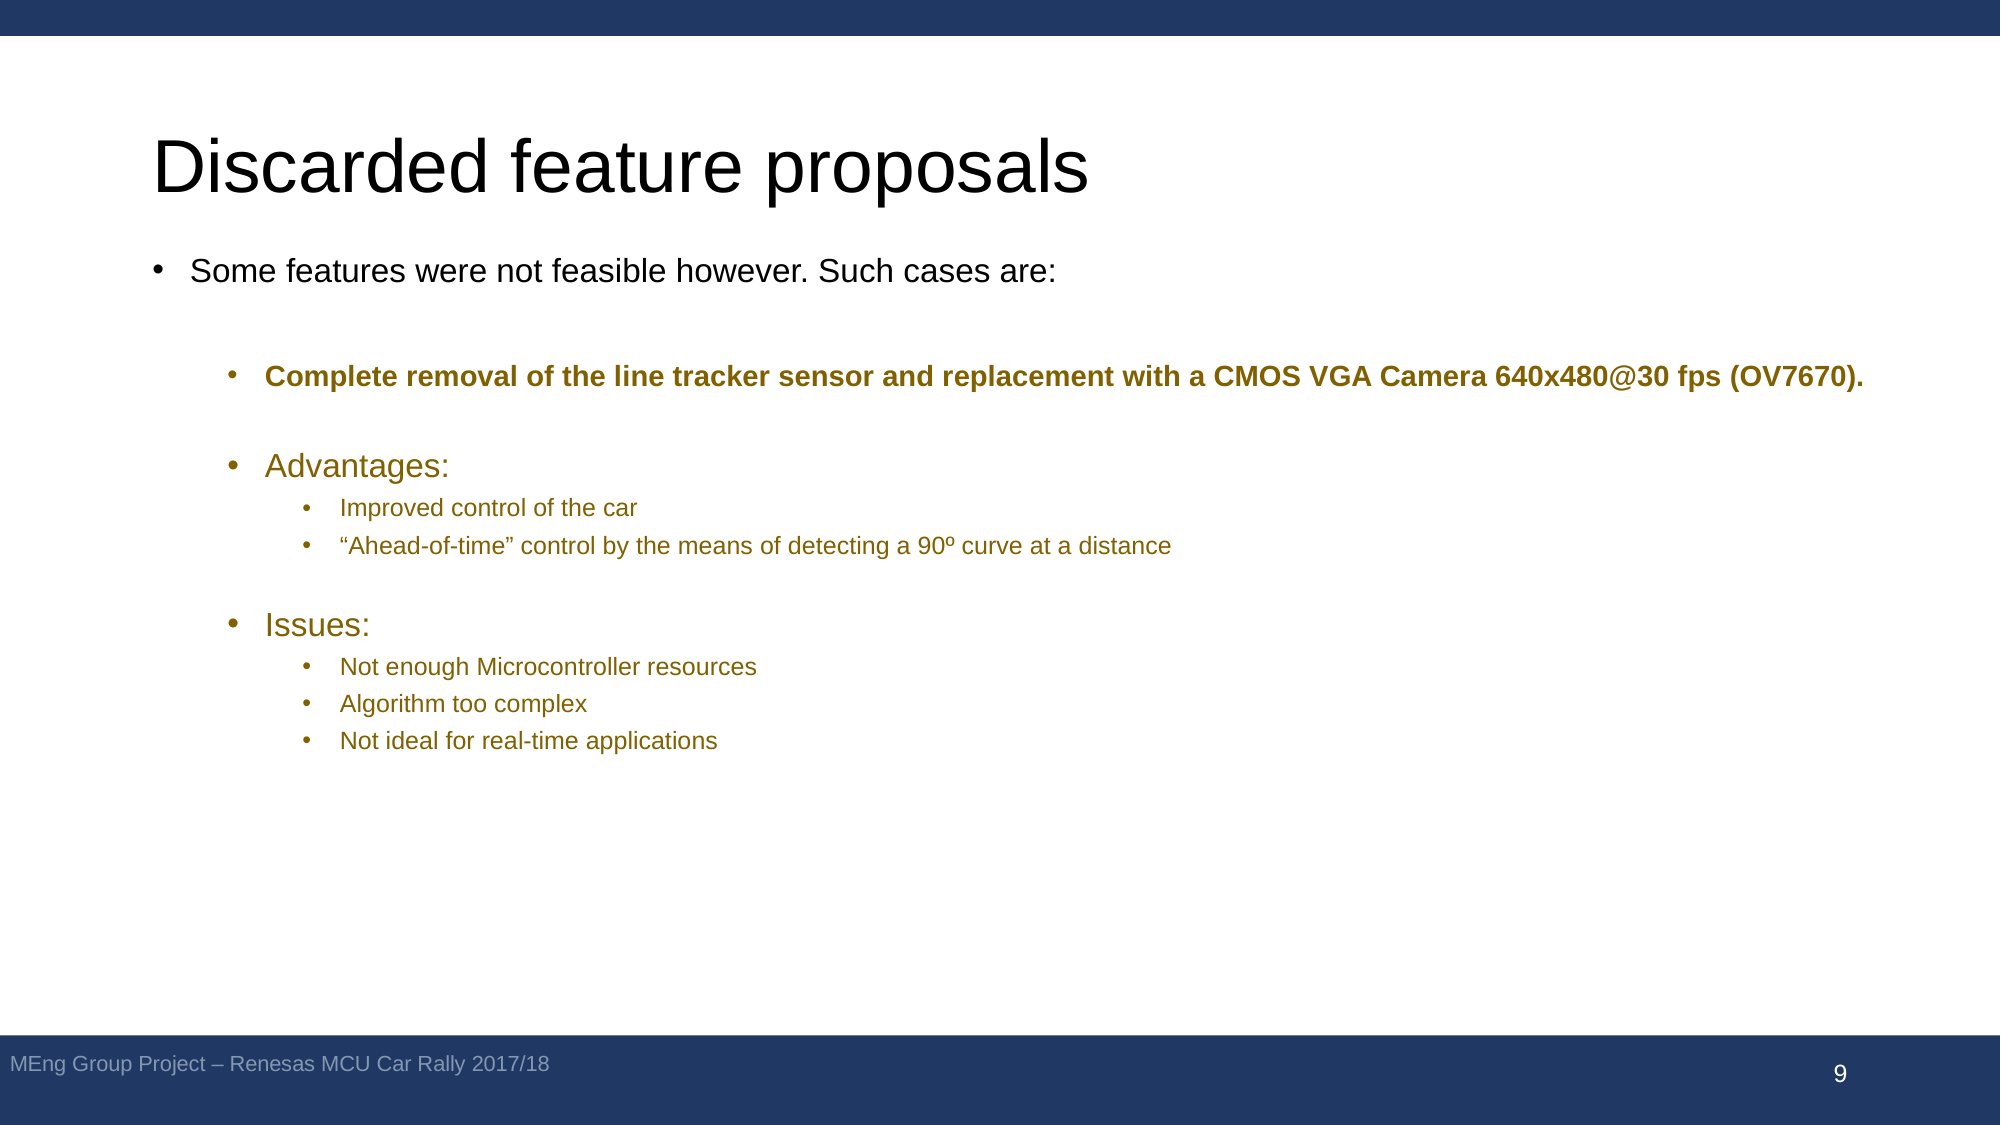

# Discarded feature proposals
Some features were not feasible however. Such cases are:

Complete removal of the line tracker sensor and replacement with a CMOS VGA Camera 640x480@30 fps (OV7670).

Advantages:
Improved control of the car
“Ahead-of-time” control by the means of detecting a 90º curve at a distance

Issues:
Not enough Microcontroller resources
Algorithm too complex
Not ideal for real-time applications

MEng Group Project – Renesas MCU Car Rally 2017/18

9